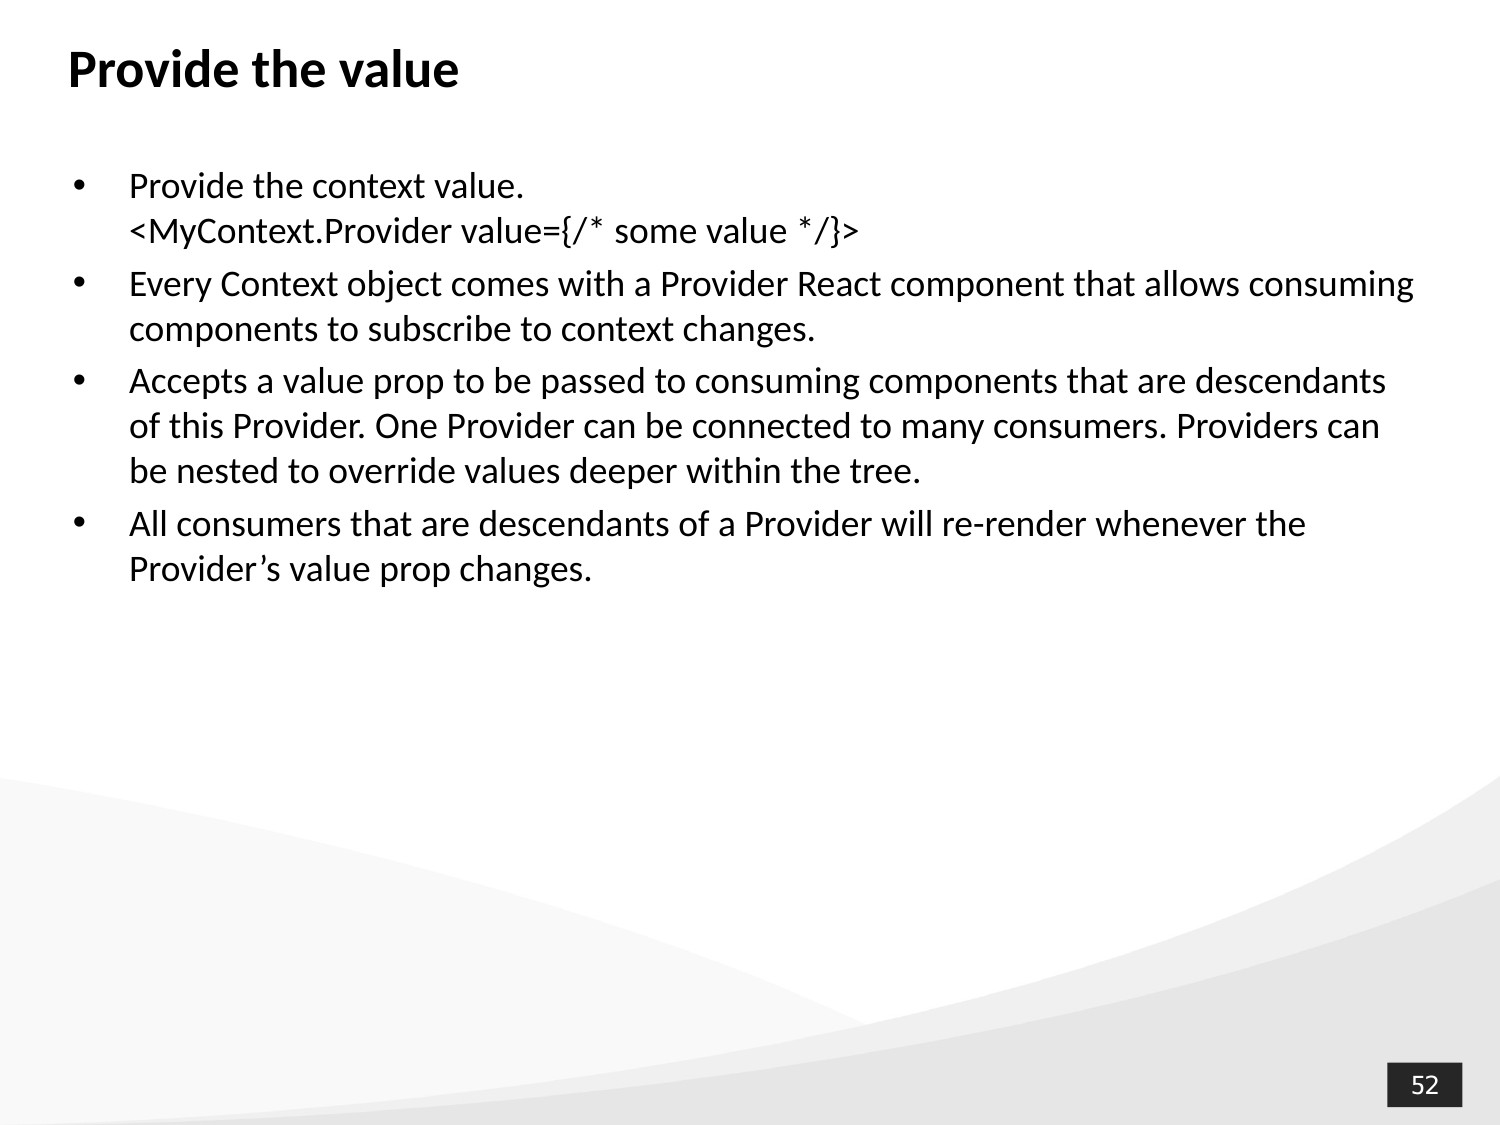

Provide the value
Provide the context value.
<MyContext.Provider value={/* some value */}>
Every Context object comes with a Provider React component that allows consuming components to subscribe to context changes.
Accepts a value prop to be passed to consuming components that are descendants of this Provider. One Provider can be connected to many consumers. Providers can be nested to override values deeper within the tree.
All consumers that are descendants of a Provider will re-render whenever the Provider’s value prop changes.